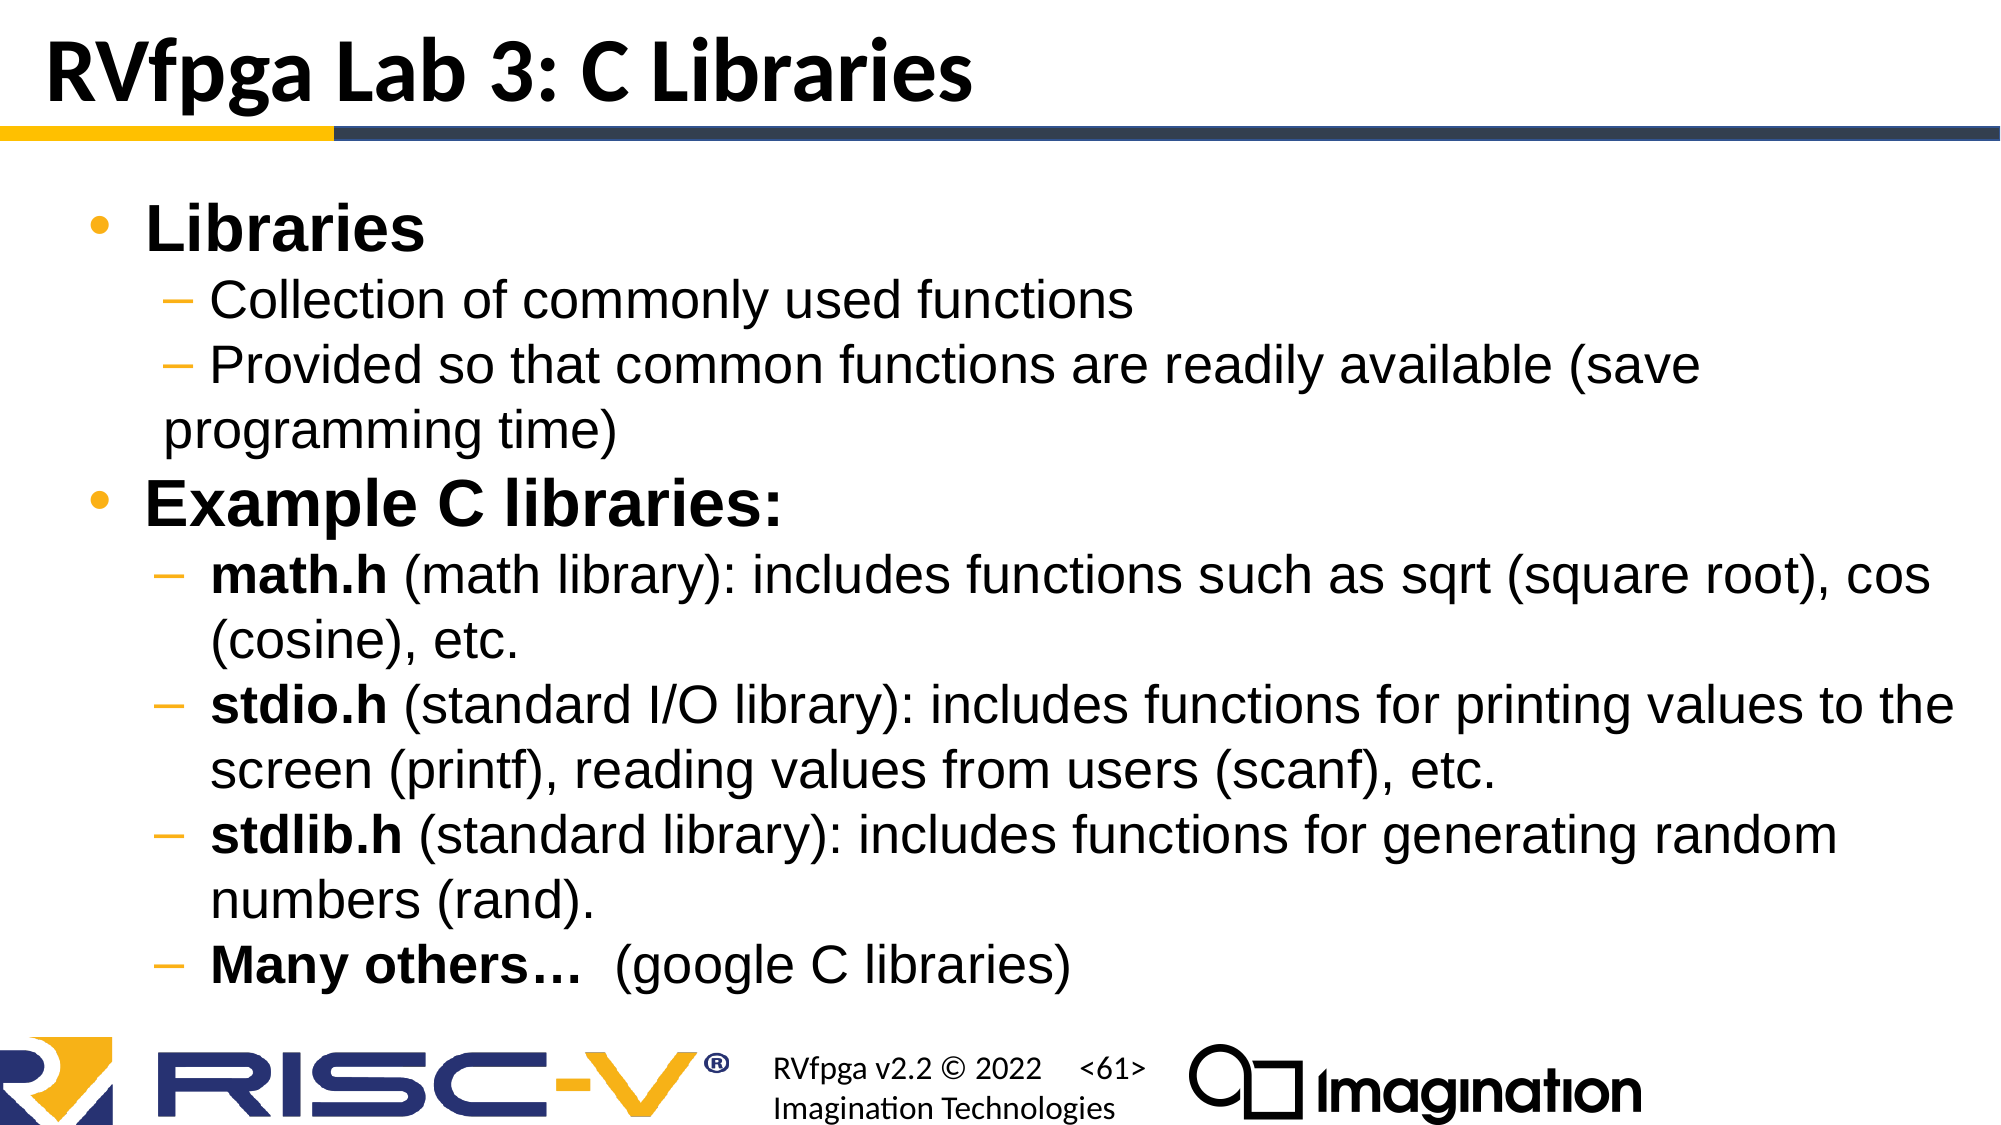

# RVfpga Lab 3: C Libraries
Libraries
 Collection of commonly used functions
 Provided so that common functions are readily available (save programming time)
Example C libraries:
math.h (math library): includes functions such as sqrt (square root), cos (cosine), etc.
stdio.h (standard I/O library): includes functions for printing values to the screen (printf), reading values from users (scanf), etc.
stdlib.h (standard library): includes functions for generating random numbers (rand).
Many others…  (google C libraries)